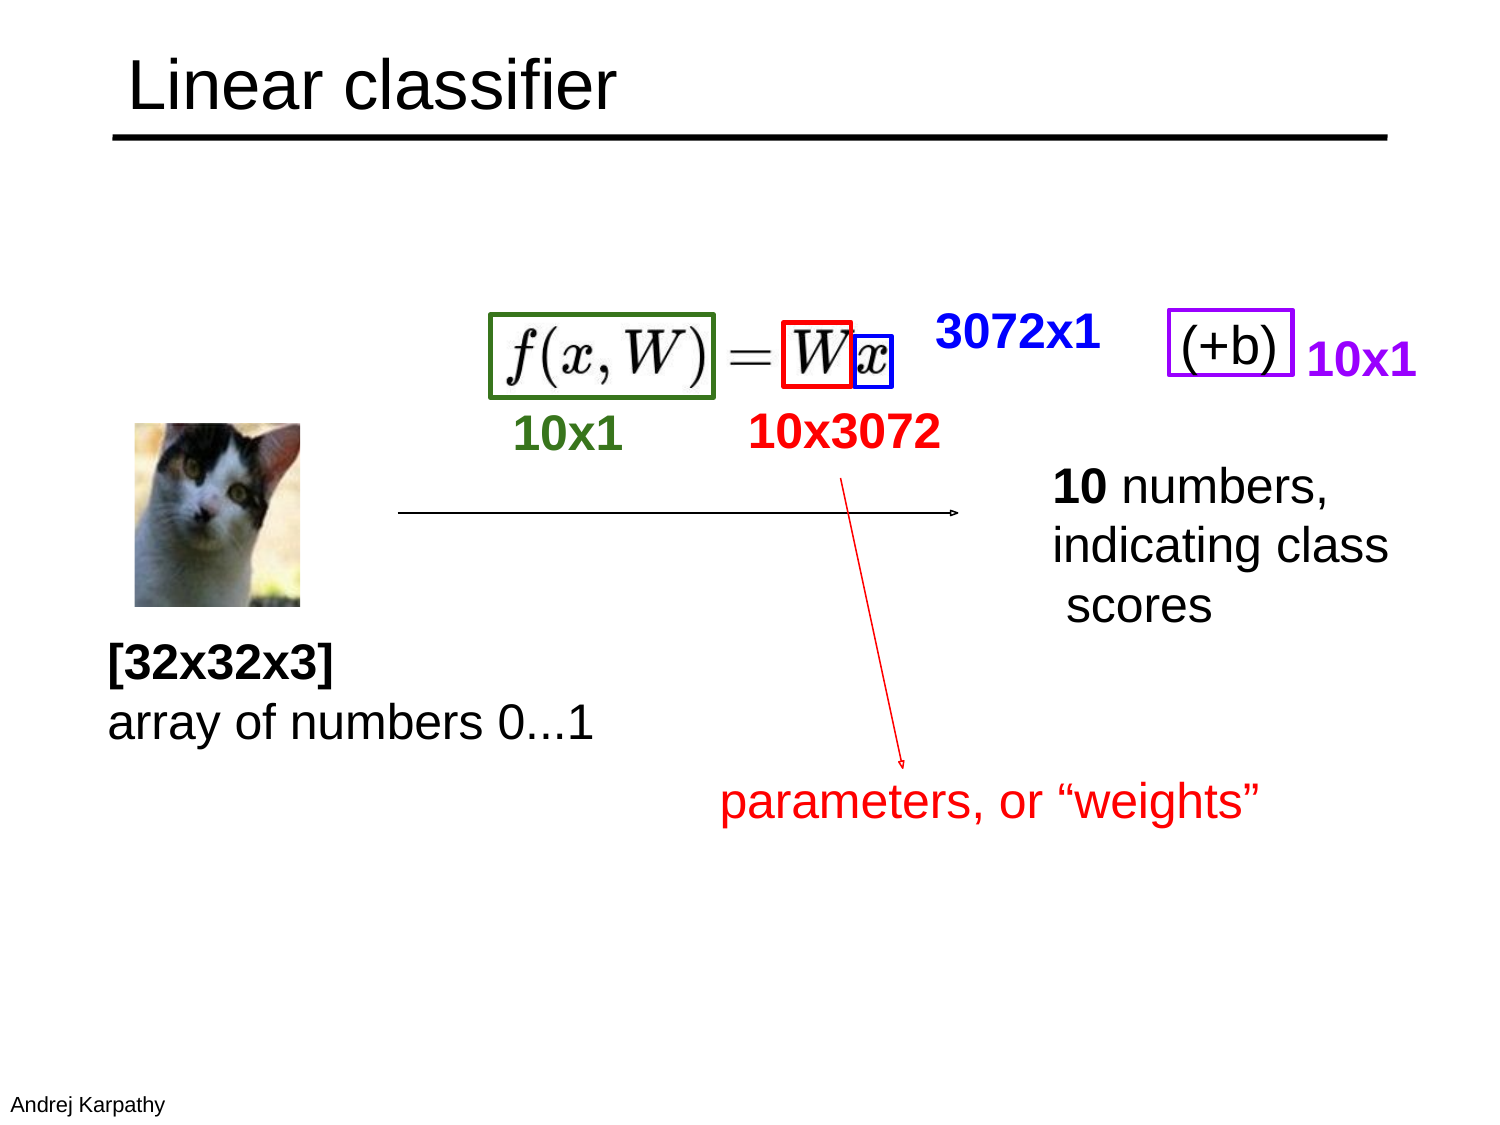

# Linear classifier
3072x1
(+b)

10x1

10x3072
10x1

10 numbers,  indicating class  scores

[32x32x3]
array of numbers 0...1

parameters, or “weights”
Andrej Karpathy